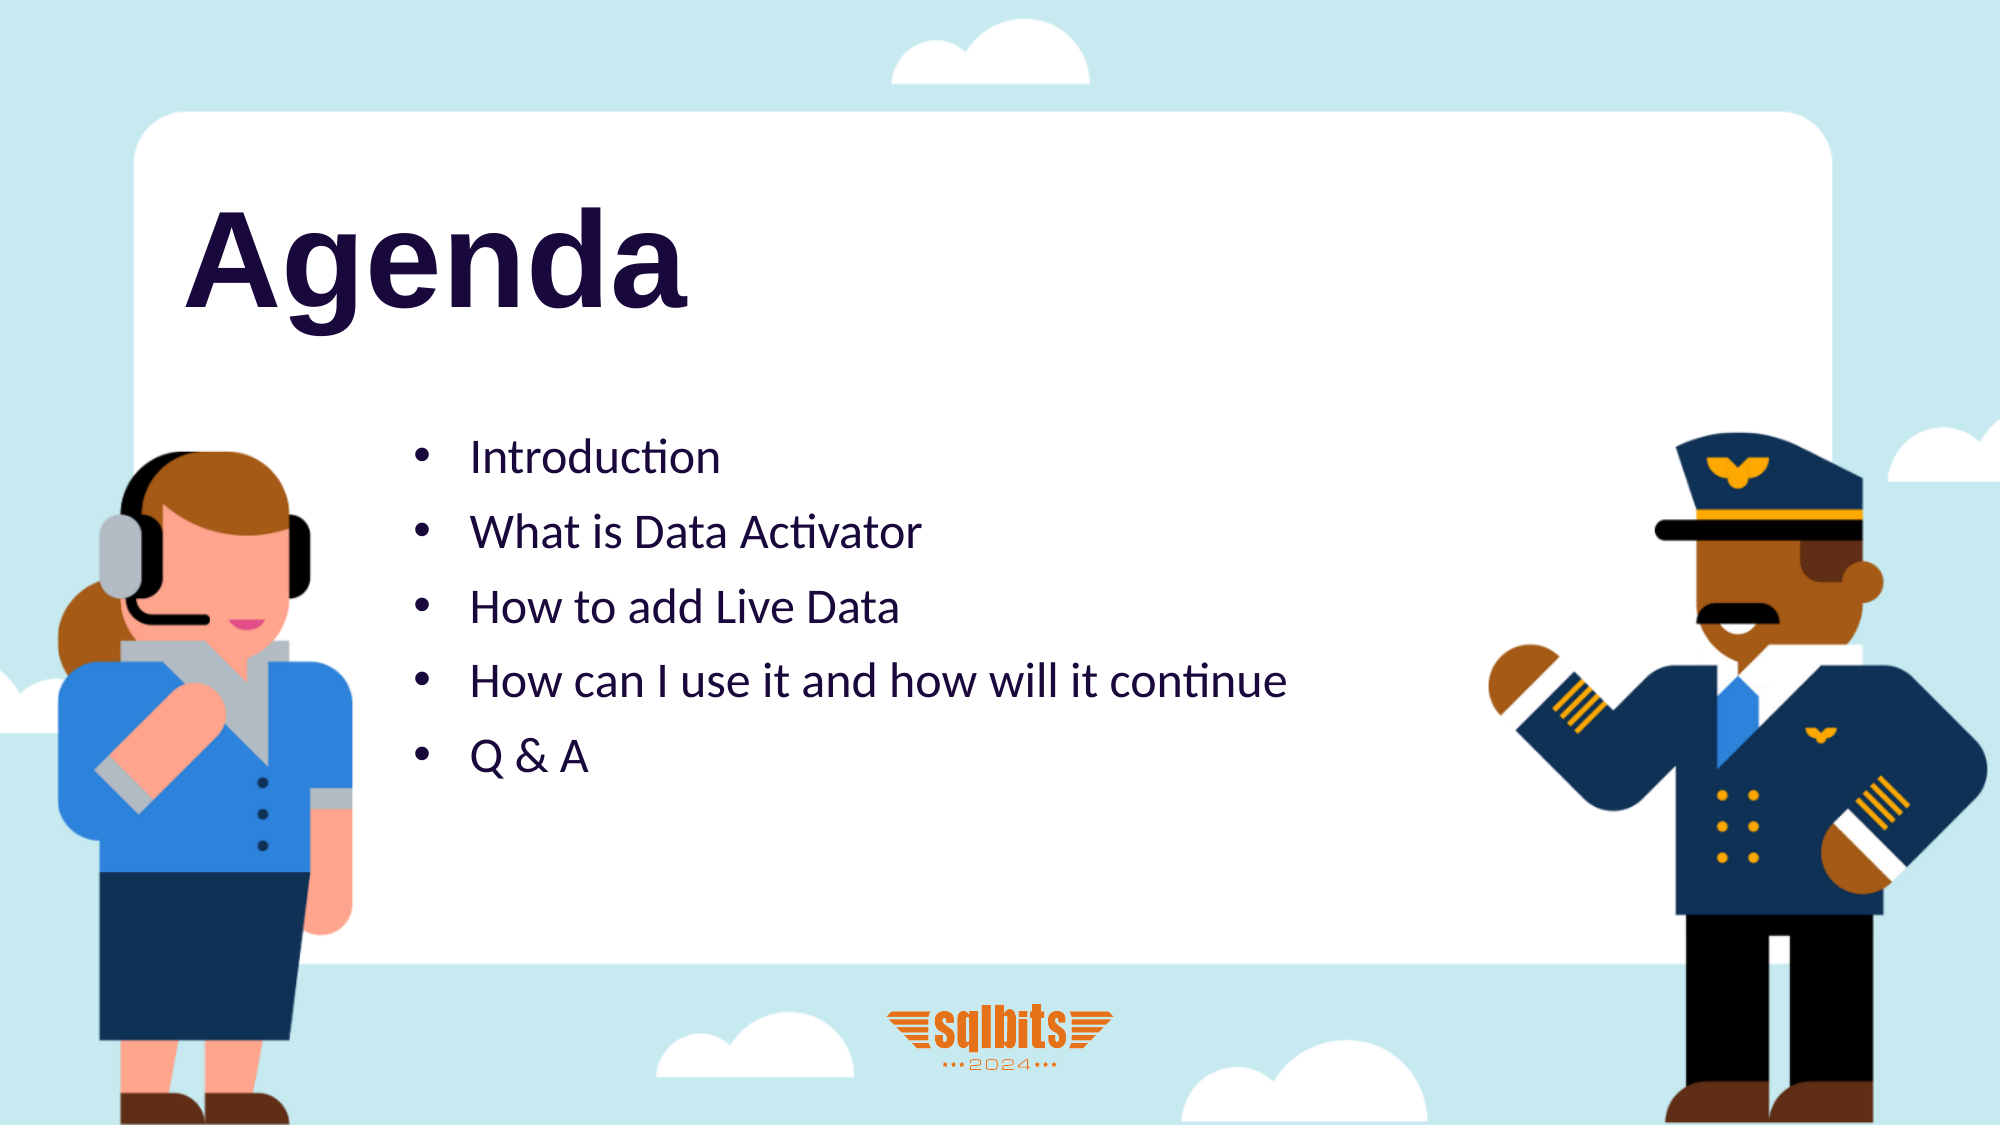

# Agenda
Introduction
What is Data Activator
How to add Live Data
How can I use it and how will it continue
Q & A